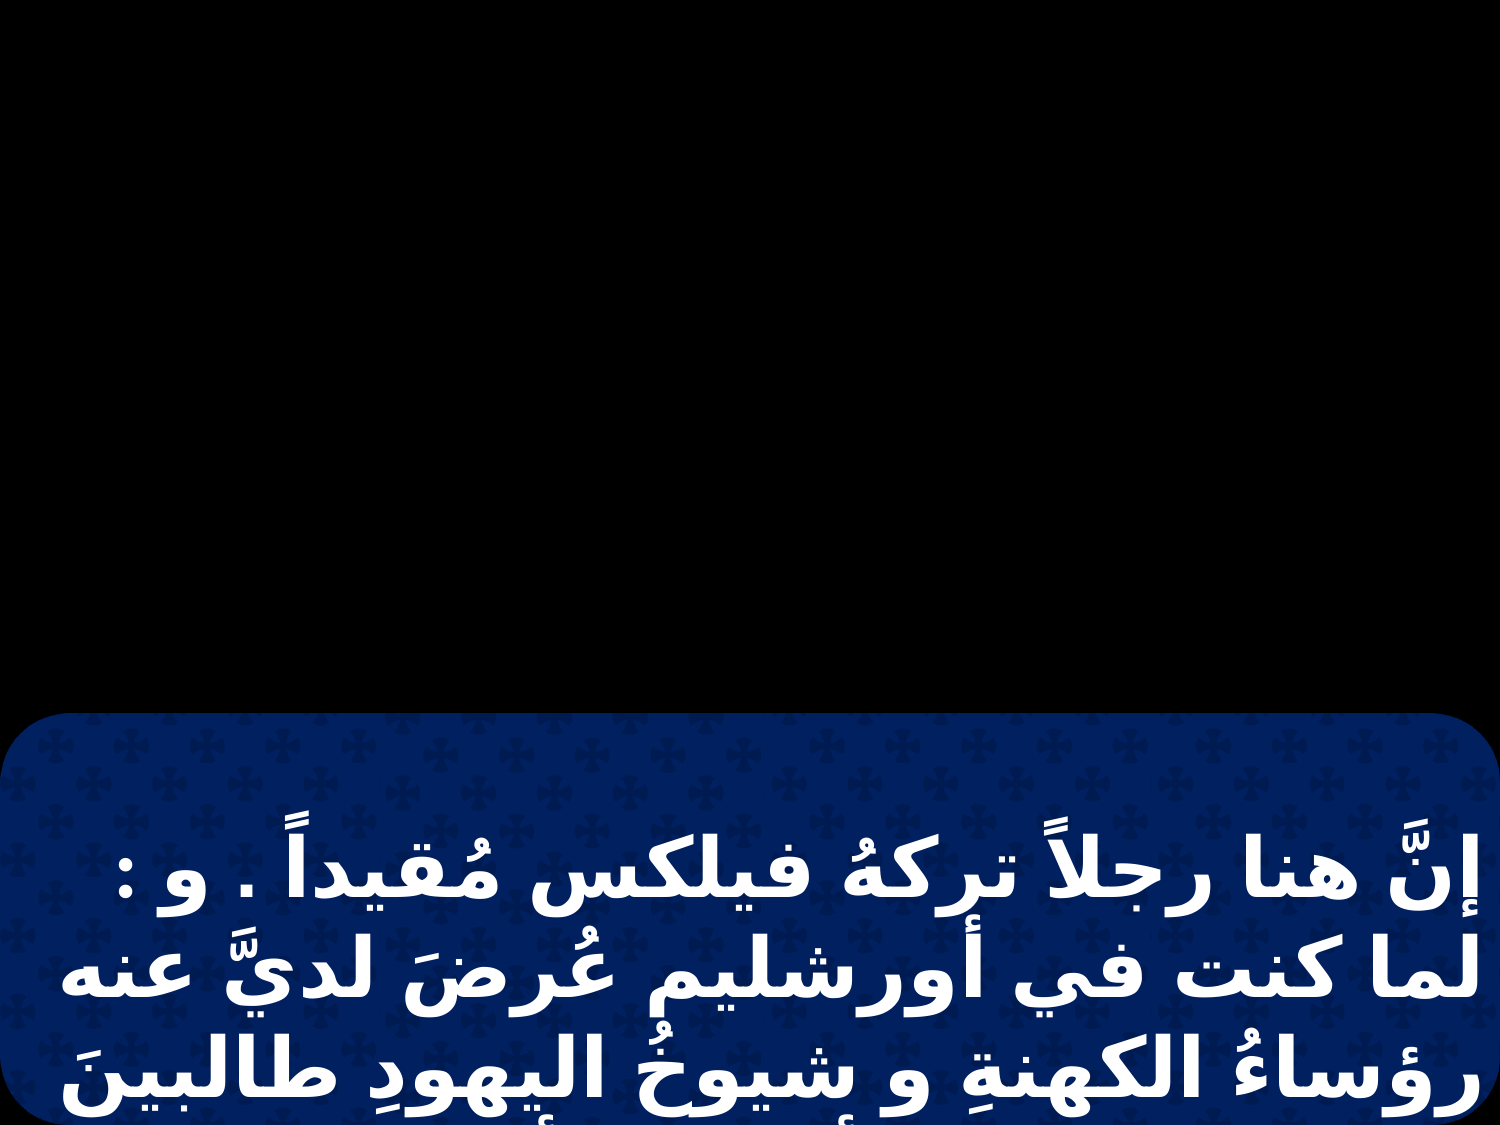

: إنَّ هنا رجلاً تركهُ فيلكس مُقيداً . و لما كنت في أورشليم عُرضَ لديَّ عنه رؤساءُ الكهنةِ و شيوخُ اليهودِ طالبينَ القضاءَ عليهِ . فأجبتهم أنه ليسَ مِن